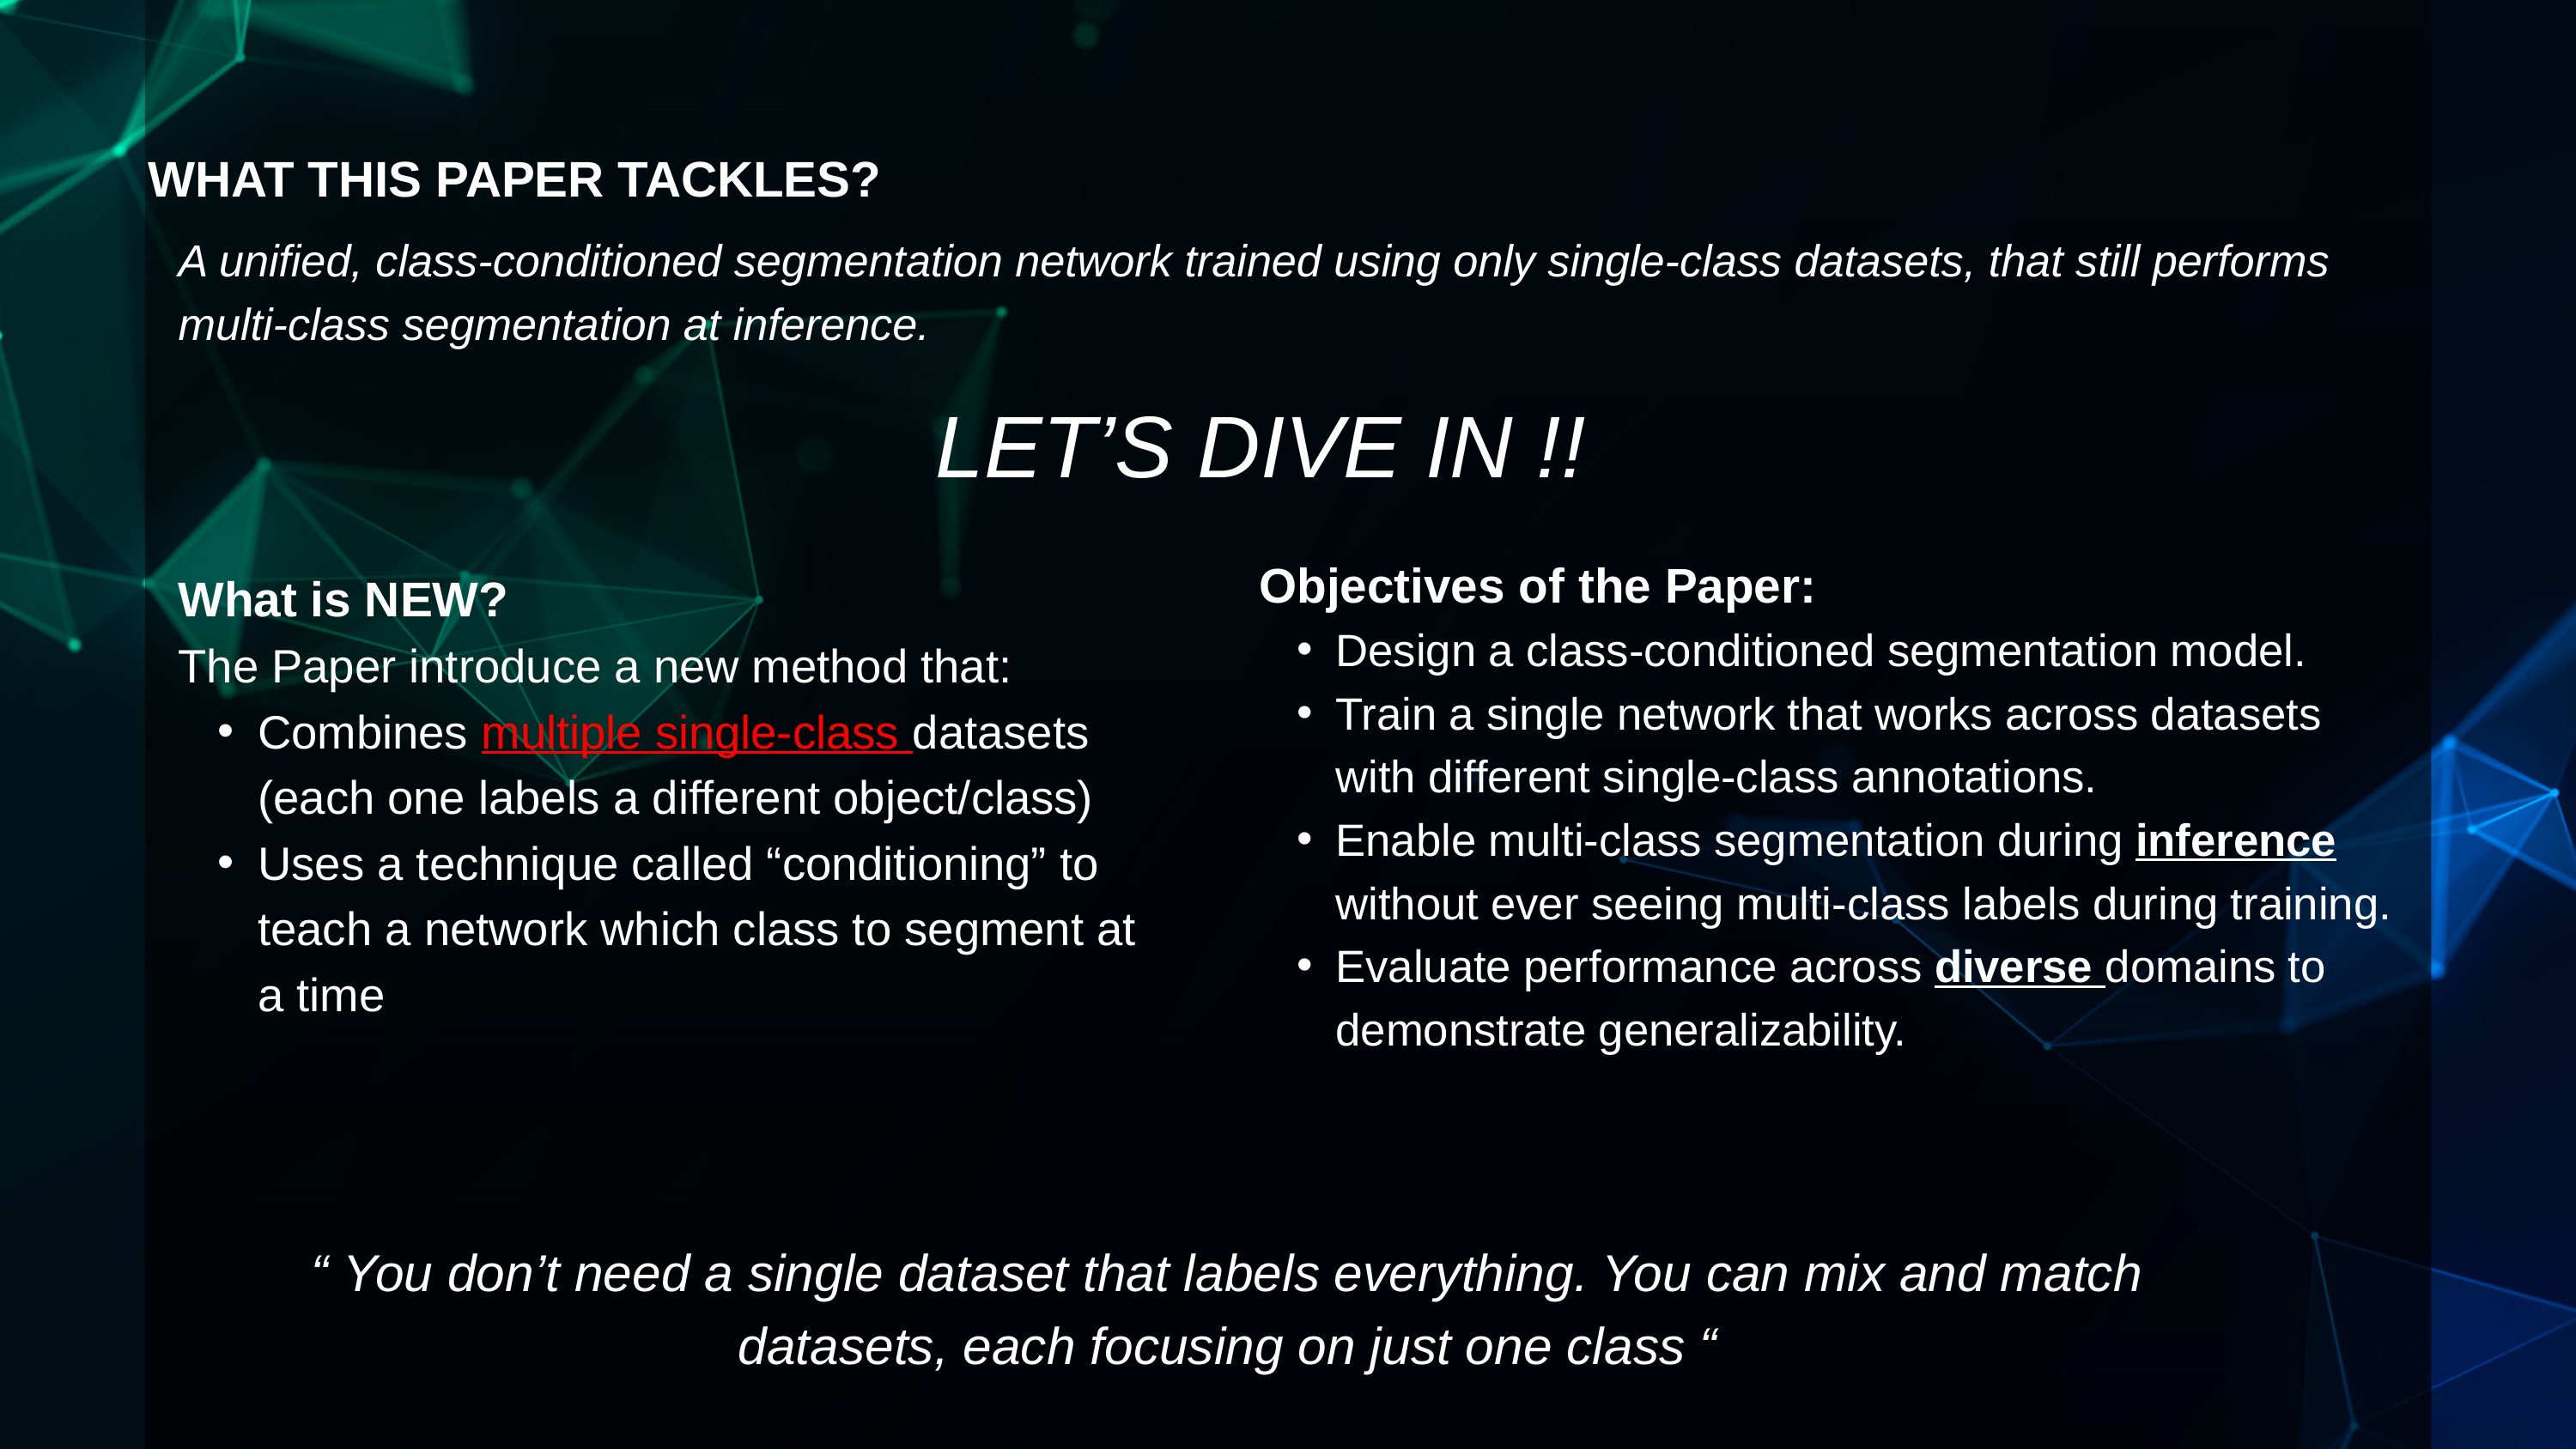

WHAT THIS PAPER TACKLES?
A unified, class-conditioned segmentation network trained using only single-class datasets, that still performs multi-class segmentation at inference.
LET’S DIVE IN !!
Objectives of the Paper:
Design a class-conditioned segmentation model.
Train a single network that works across datasets with different single-class annotations.
Enable multi-class segmentation during inference without ever seeing multi-class labels during training.
Evaluate performance across diverse domains to demonstrate generalizability.

What is NEW?
The Paper introduce a new method that:
Combines multiple single-class datasets (each one labels a different object/class)
Uses a technique called “conditioning” to teach a network which class to segment at a time

“ You don’t need a single dataset that labels everything. You can mix and match datasets, each focusing on just one class “